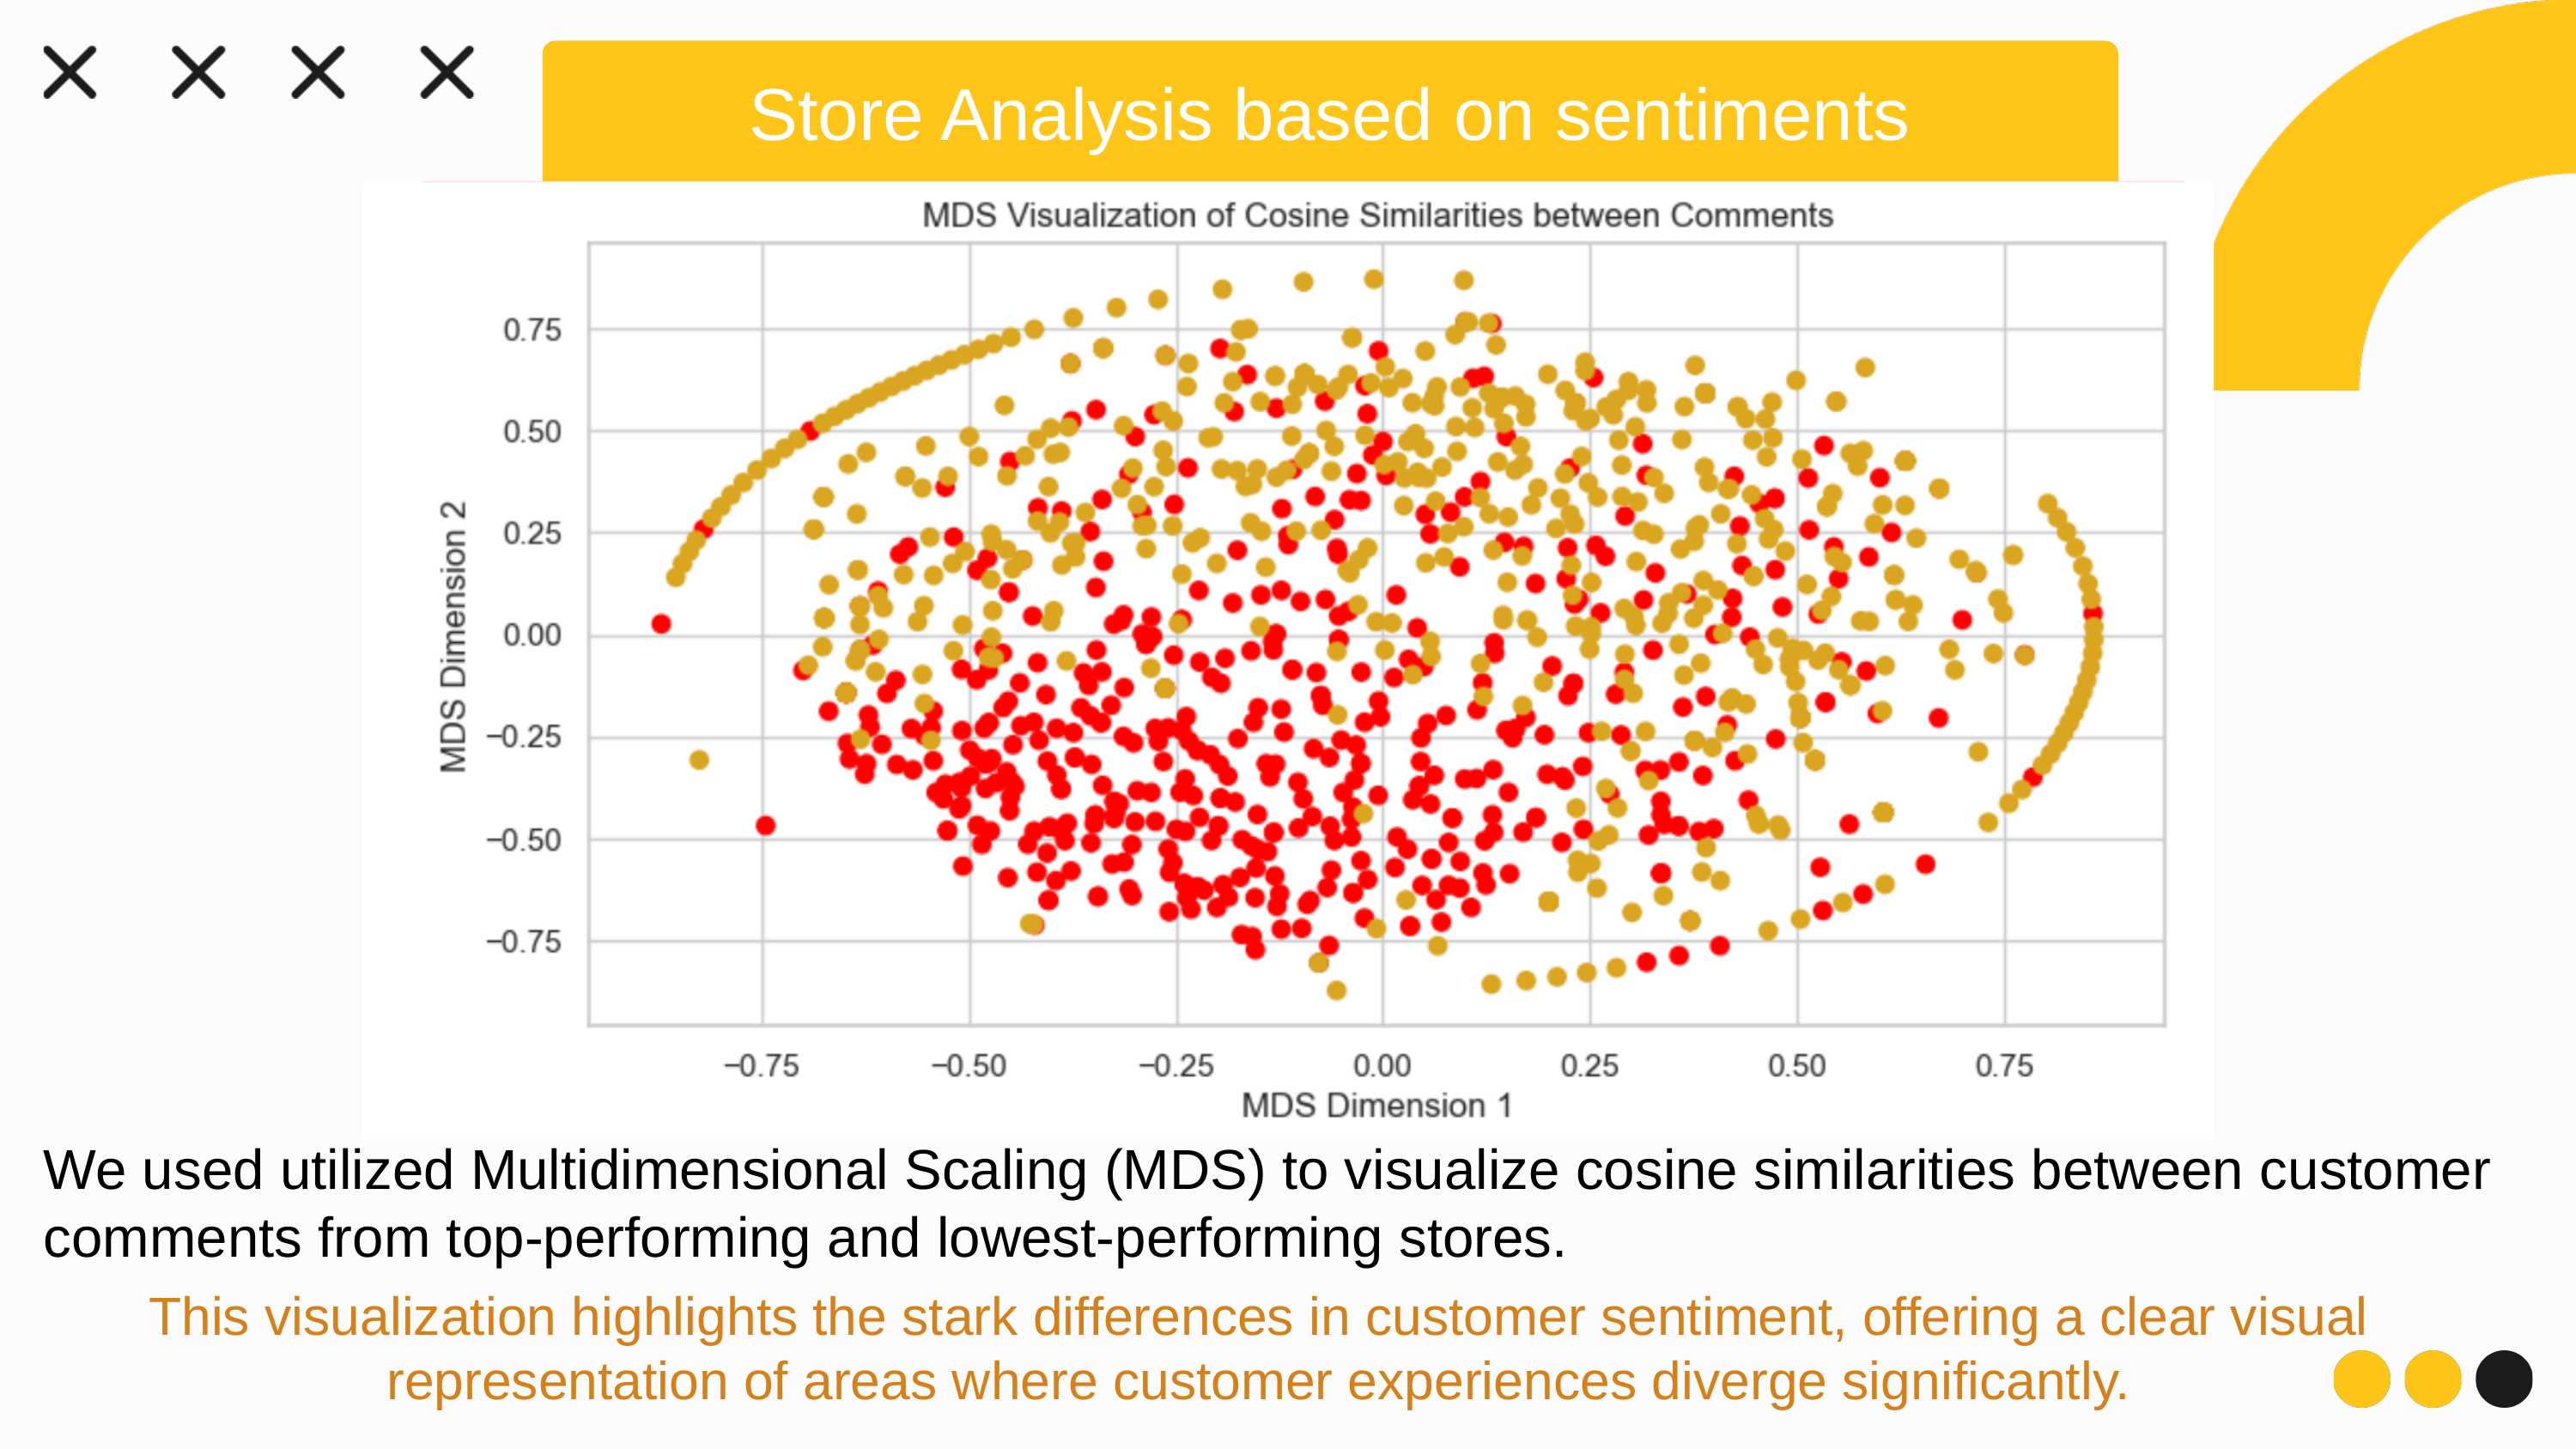

Store Analysis based on sentiments

We used utilized Multidimensional Scaling (MDS) to visualize cosine similarities between customer comments from top-performing and lowest-performing stores.

This visualization highlights the stark differences in customer sentiment, offering a clear visual representation of areas where customer experiences diverge significantly.